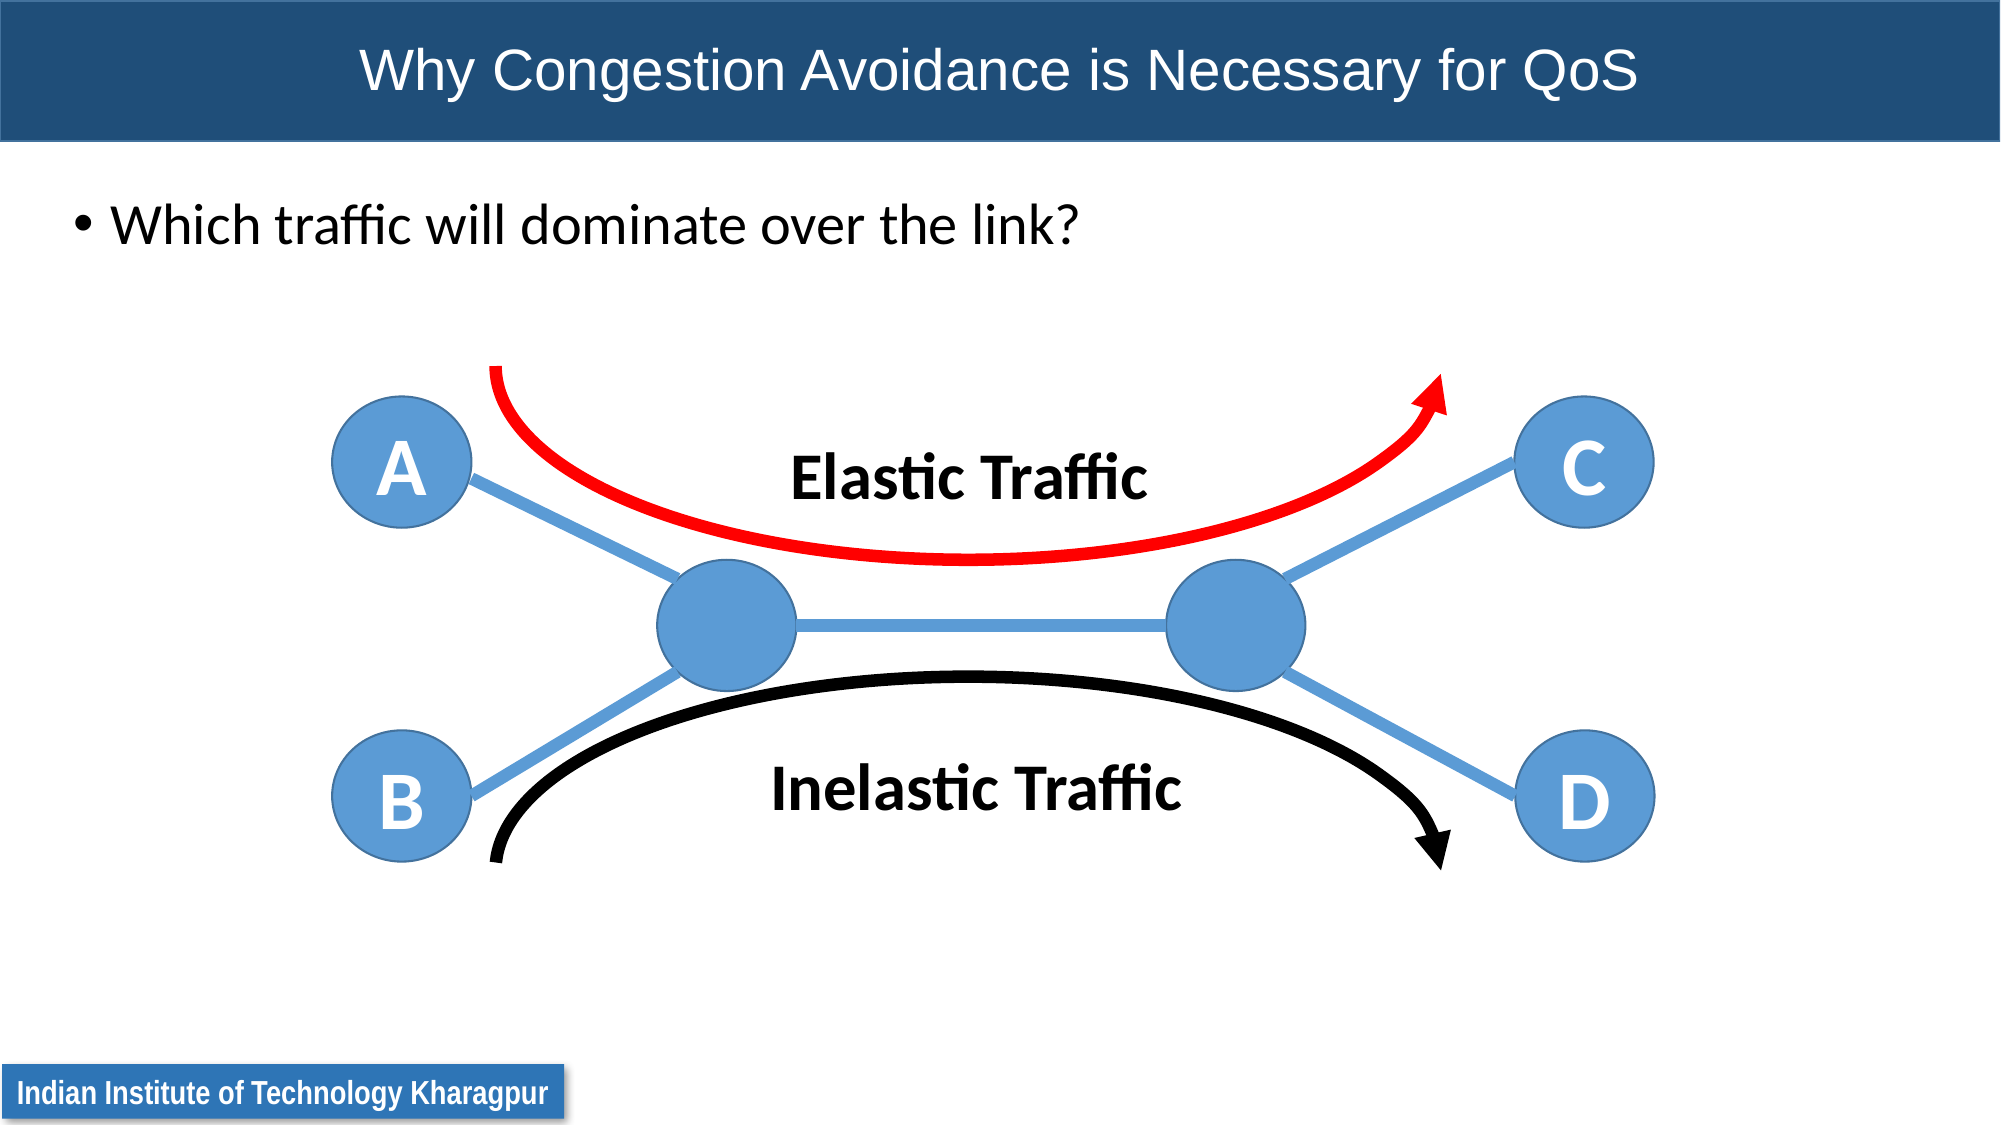

# Why Congestion Avoidance is Necessary for QoS

Which traffic will dominate over the link?
A
C
Elastic Traffic

B
D
Inelastic Traffic